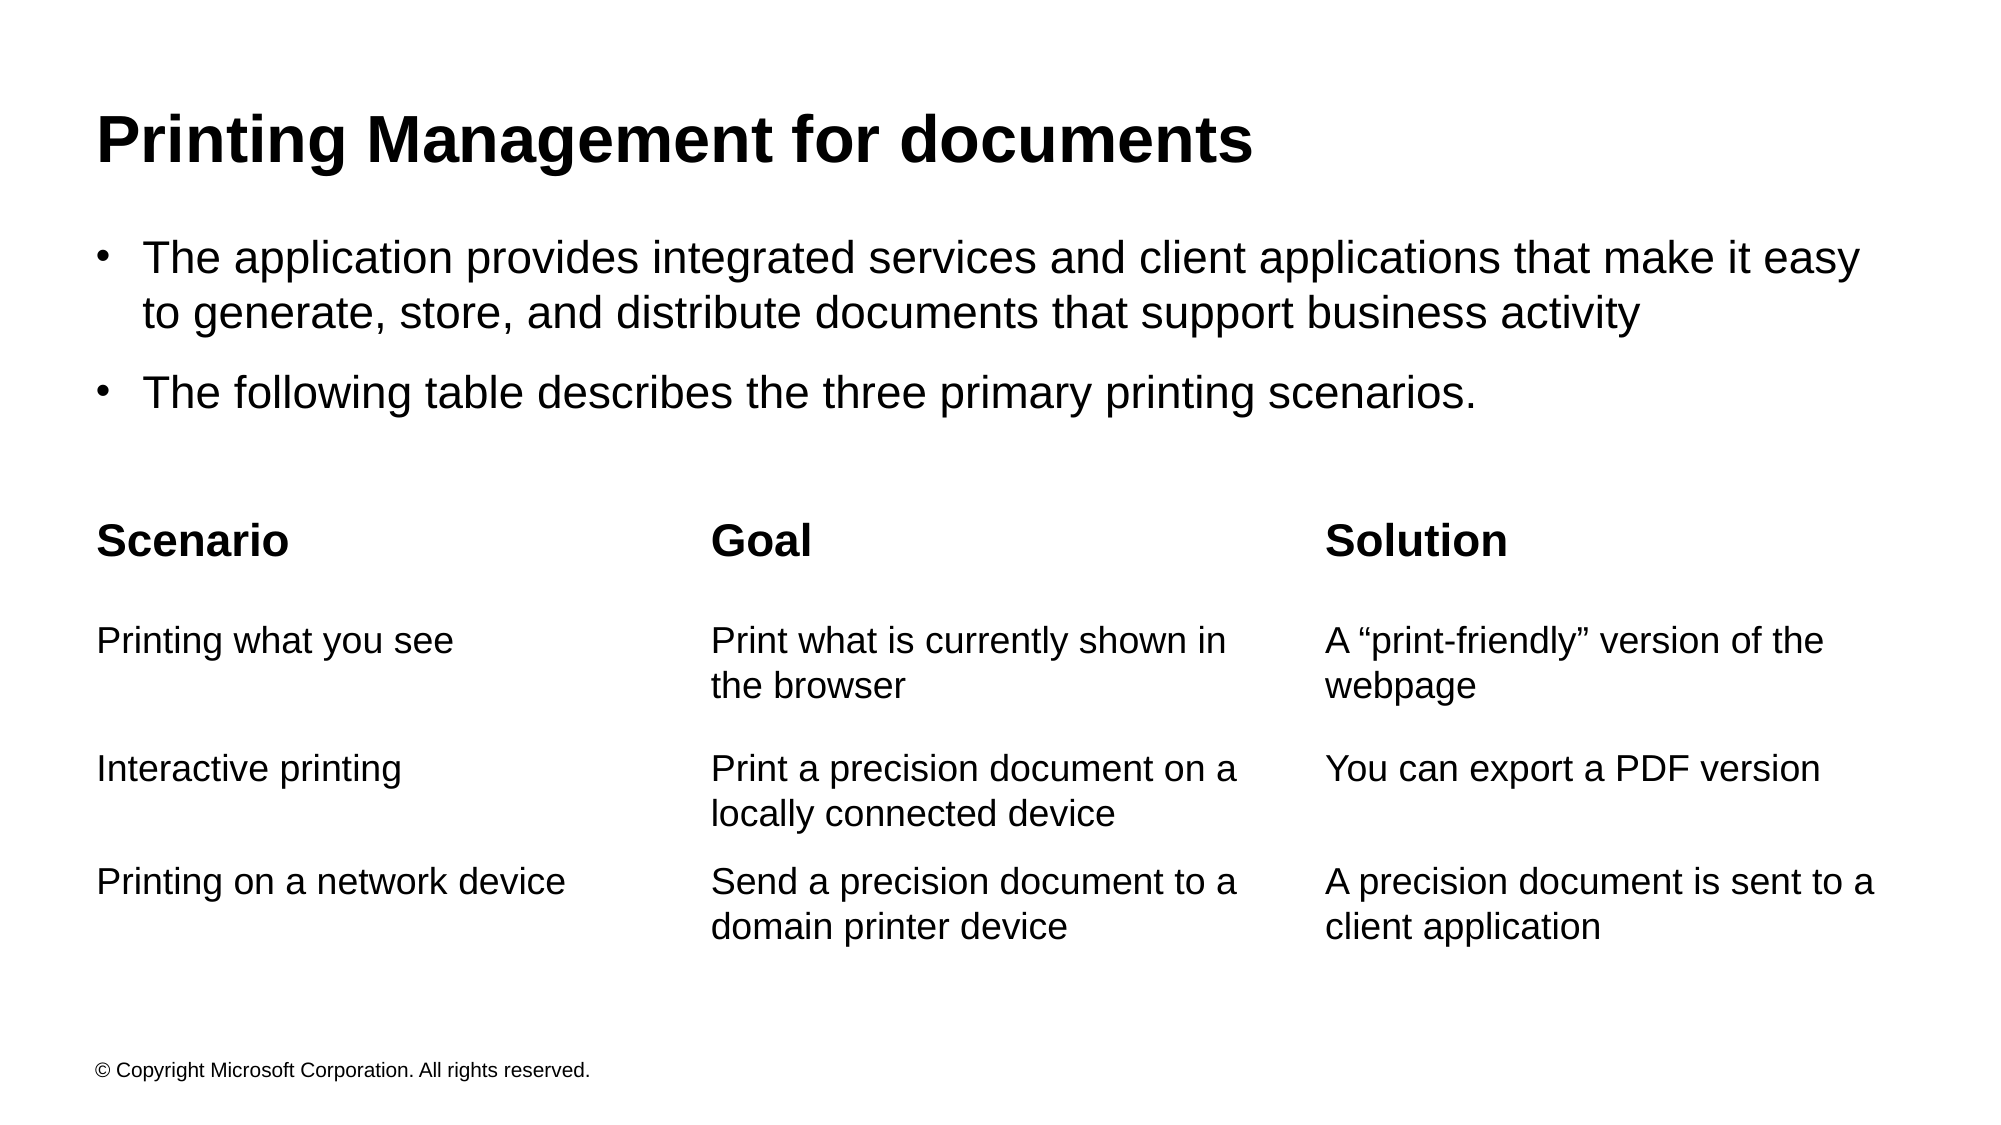

# Printing Management for documents
The application provides integrated services and client applications that make it easy to generate, store, and distribute documents that support business activity
The following table describes the three primary printing scenarios.
Scenario
Goal
Solution
Printing what you see
Print what is currently shown in the browser
A “print-friendly” version of the webpage
Interactive printing
Print a precision document on a locally connected device
You can export a PDF version
Printing on a network device
Send a precision document to a domain printer device
A precision document is sent to a client application